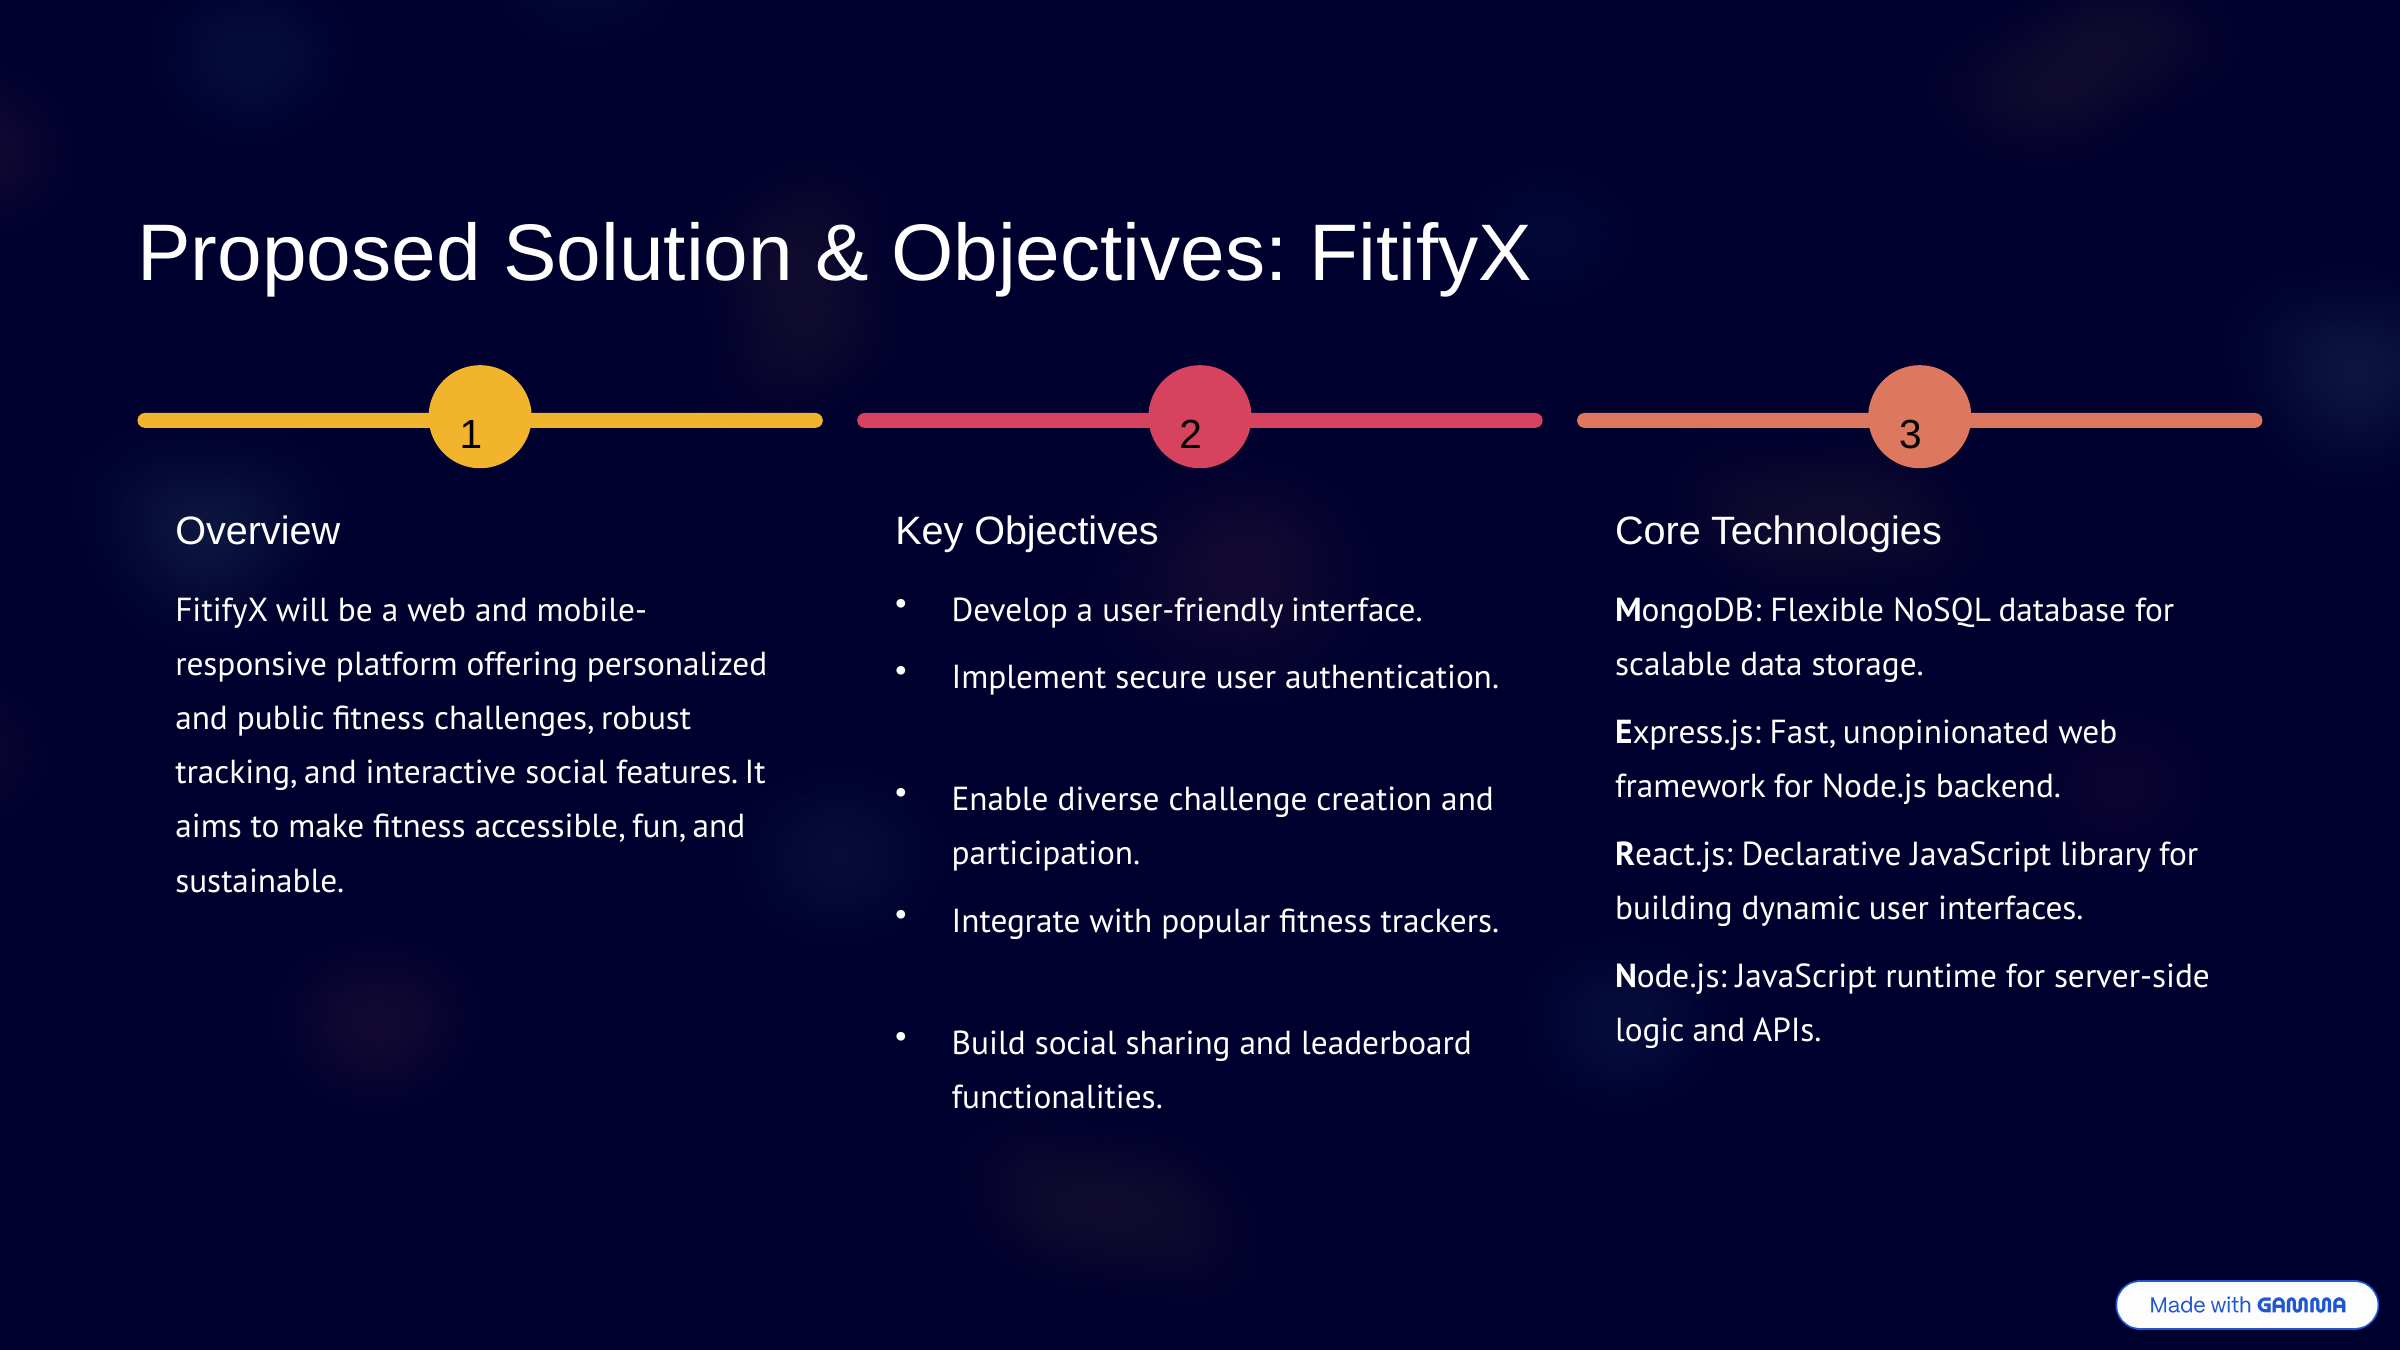

Proposed Solution & Objectives: FitifyX

1
2
3

Overview
Key Objectives
Core Technologies
FitifyX will be a web and mobile-responsive platform offering personalized and public fitness challenges, robust tracking, and interactive social features. It aims to make fitness accessible, fun, and sustainable.
Develop a user-friendly interface.
MongoDB: Flexible NoSQL database for scalable data storage.
Implement secure user authentication.
Express.js: Fast, unopinionated web framework for Node.js backend.
Enable diverse challenge creation and participation.
React.js: Declarative JavaScript library for building dynamic user interfaces.
Integrate with popular fitness trackers.
Node.js: JavaScript runtime for server-side logic and APIs.
Build social sharing and leaderboard functionalities.